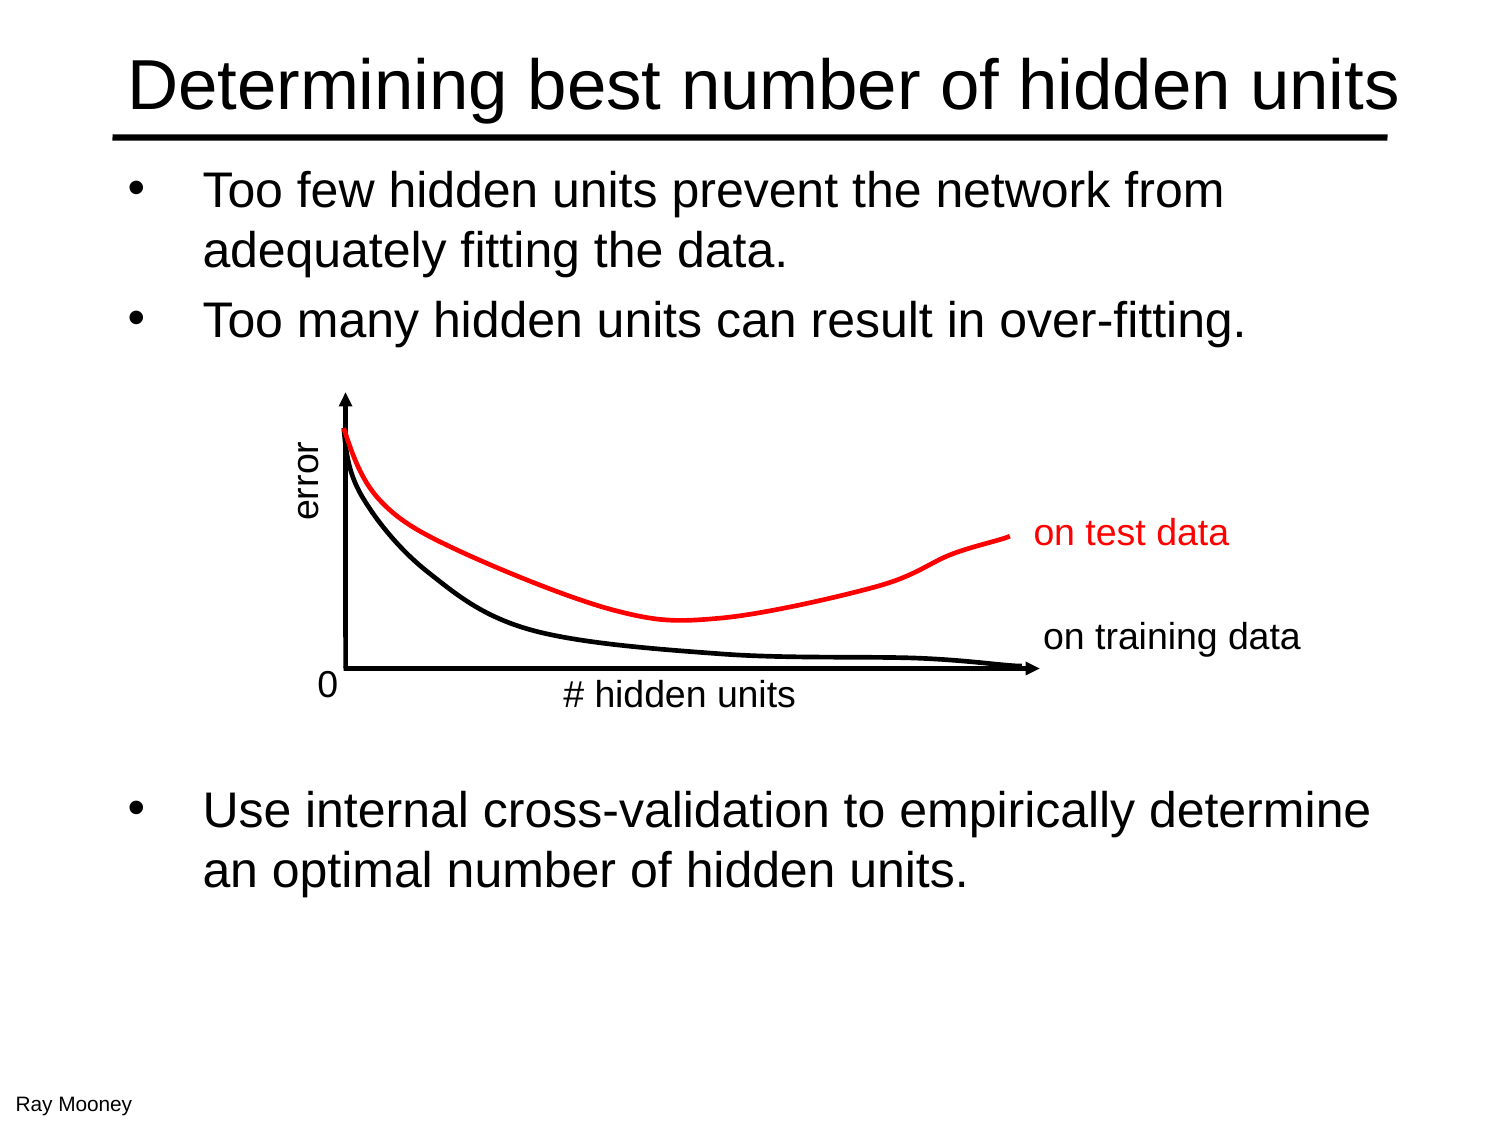

# Determining best number of hidden units
Too few hidden units prevent the network from adequately fitting the data.
Too many hidden units can result in over-fitting.

Use internal cross-validation to empirically determine an optimal number of hidden units.

error
on test data
on training data
0
# hidden units

Ray Mooney